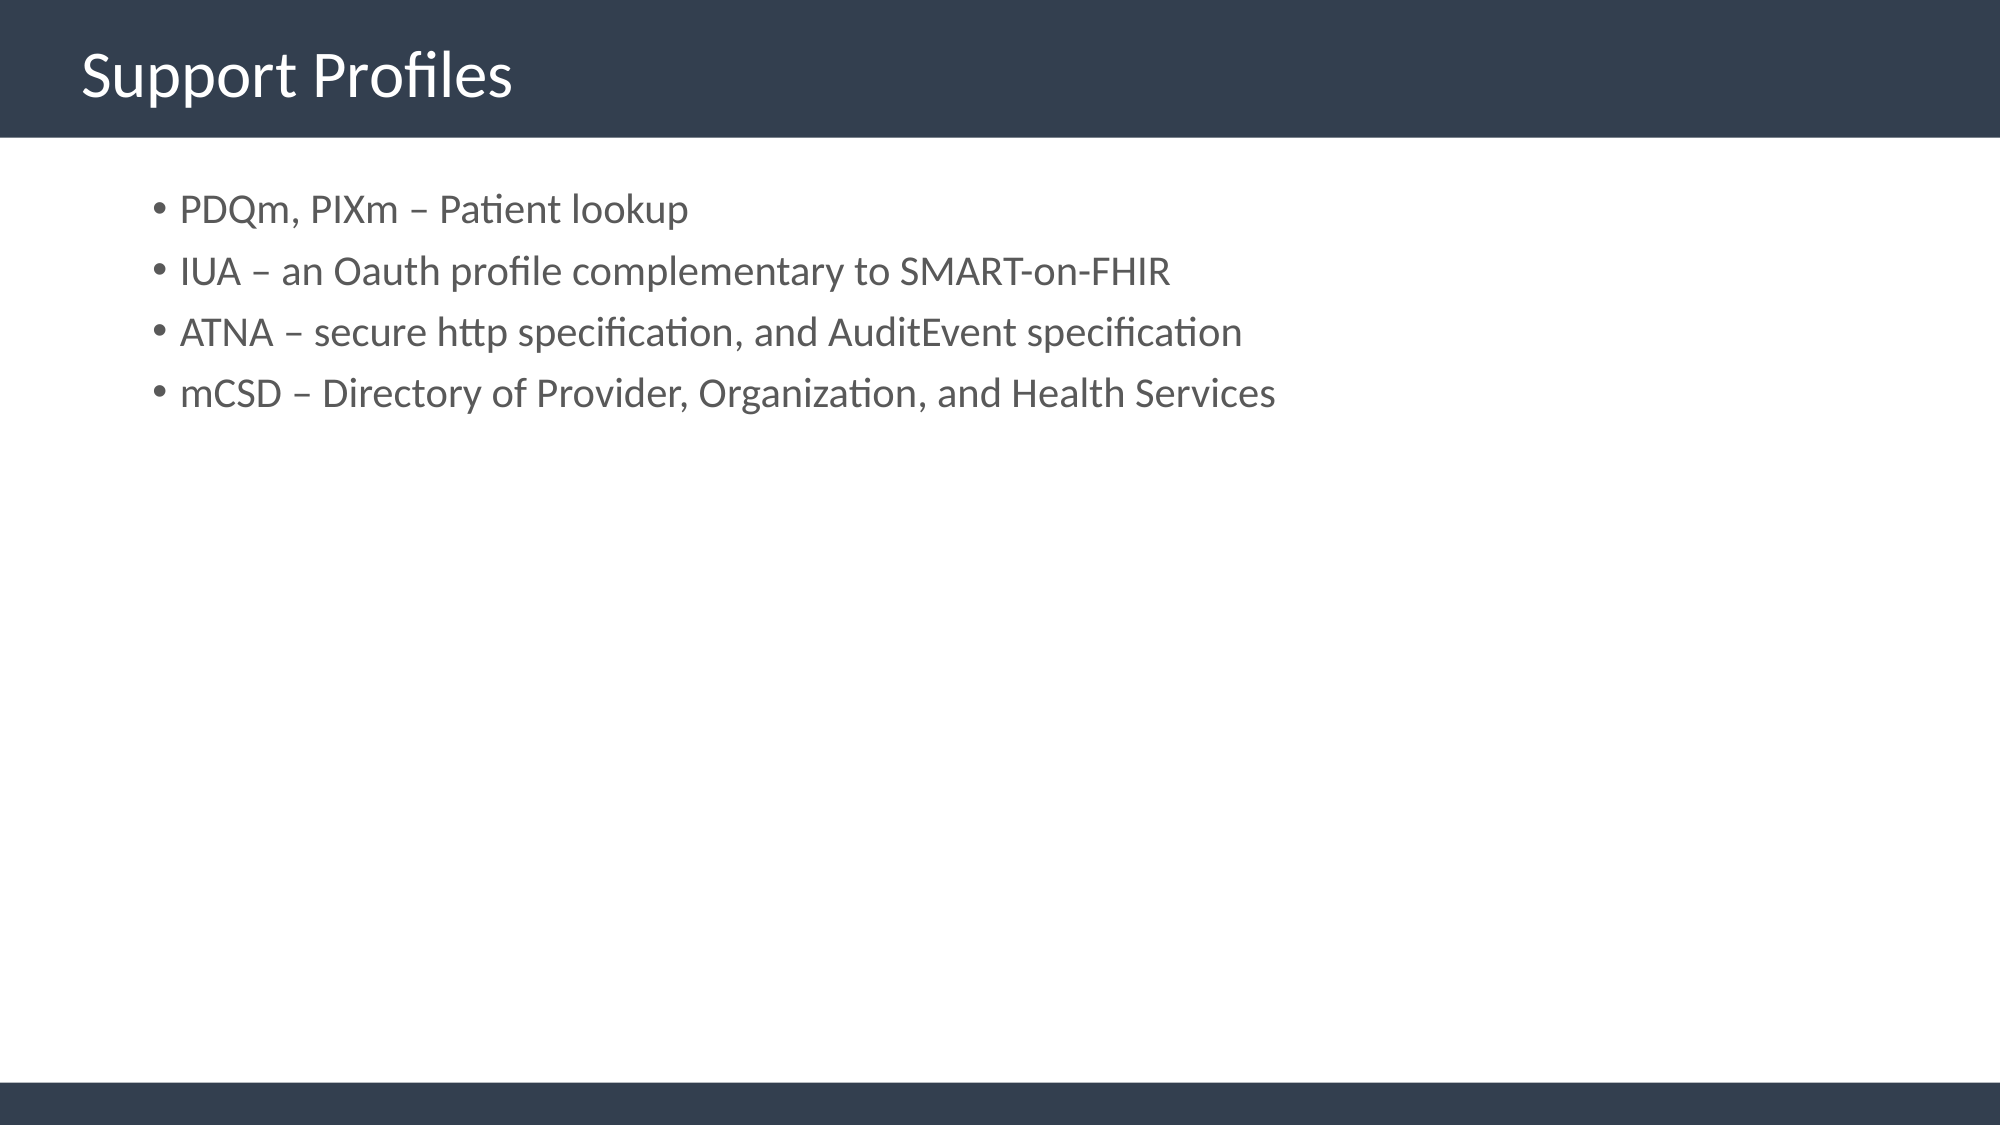

# Support Profiles
PDQm, PIXm – Patient lookup
IUA – an Oauth profile complementary to SMART-on-FHIR
ATNA – secure http specification, and AuditEvent specification
mCSD – Directory of Provider, Organization, and Health Services